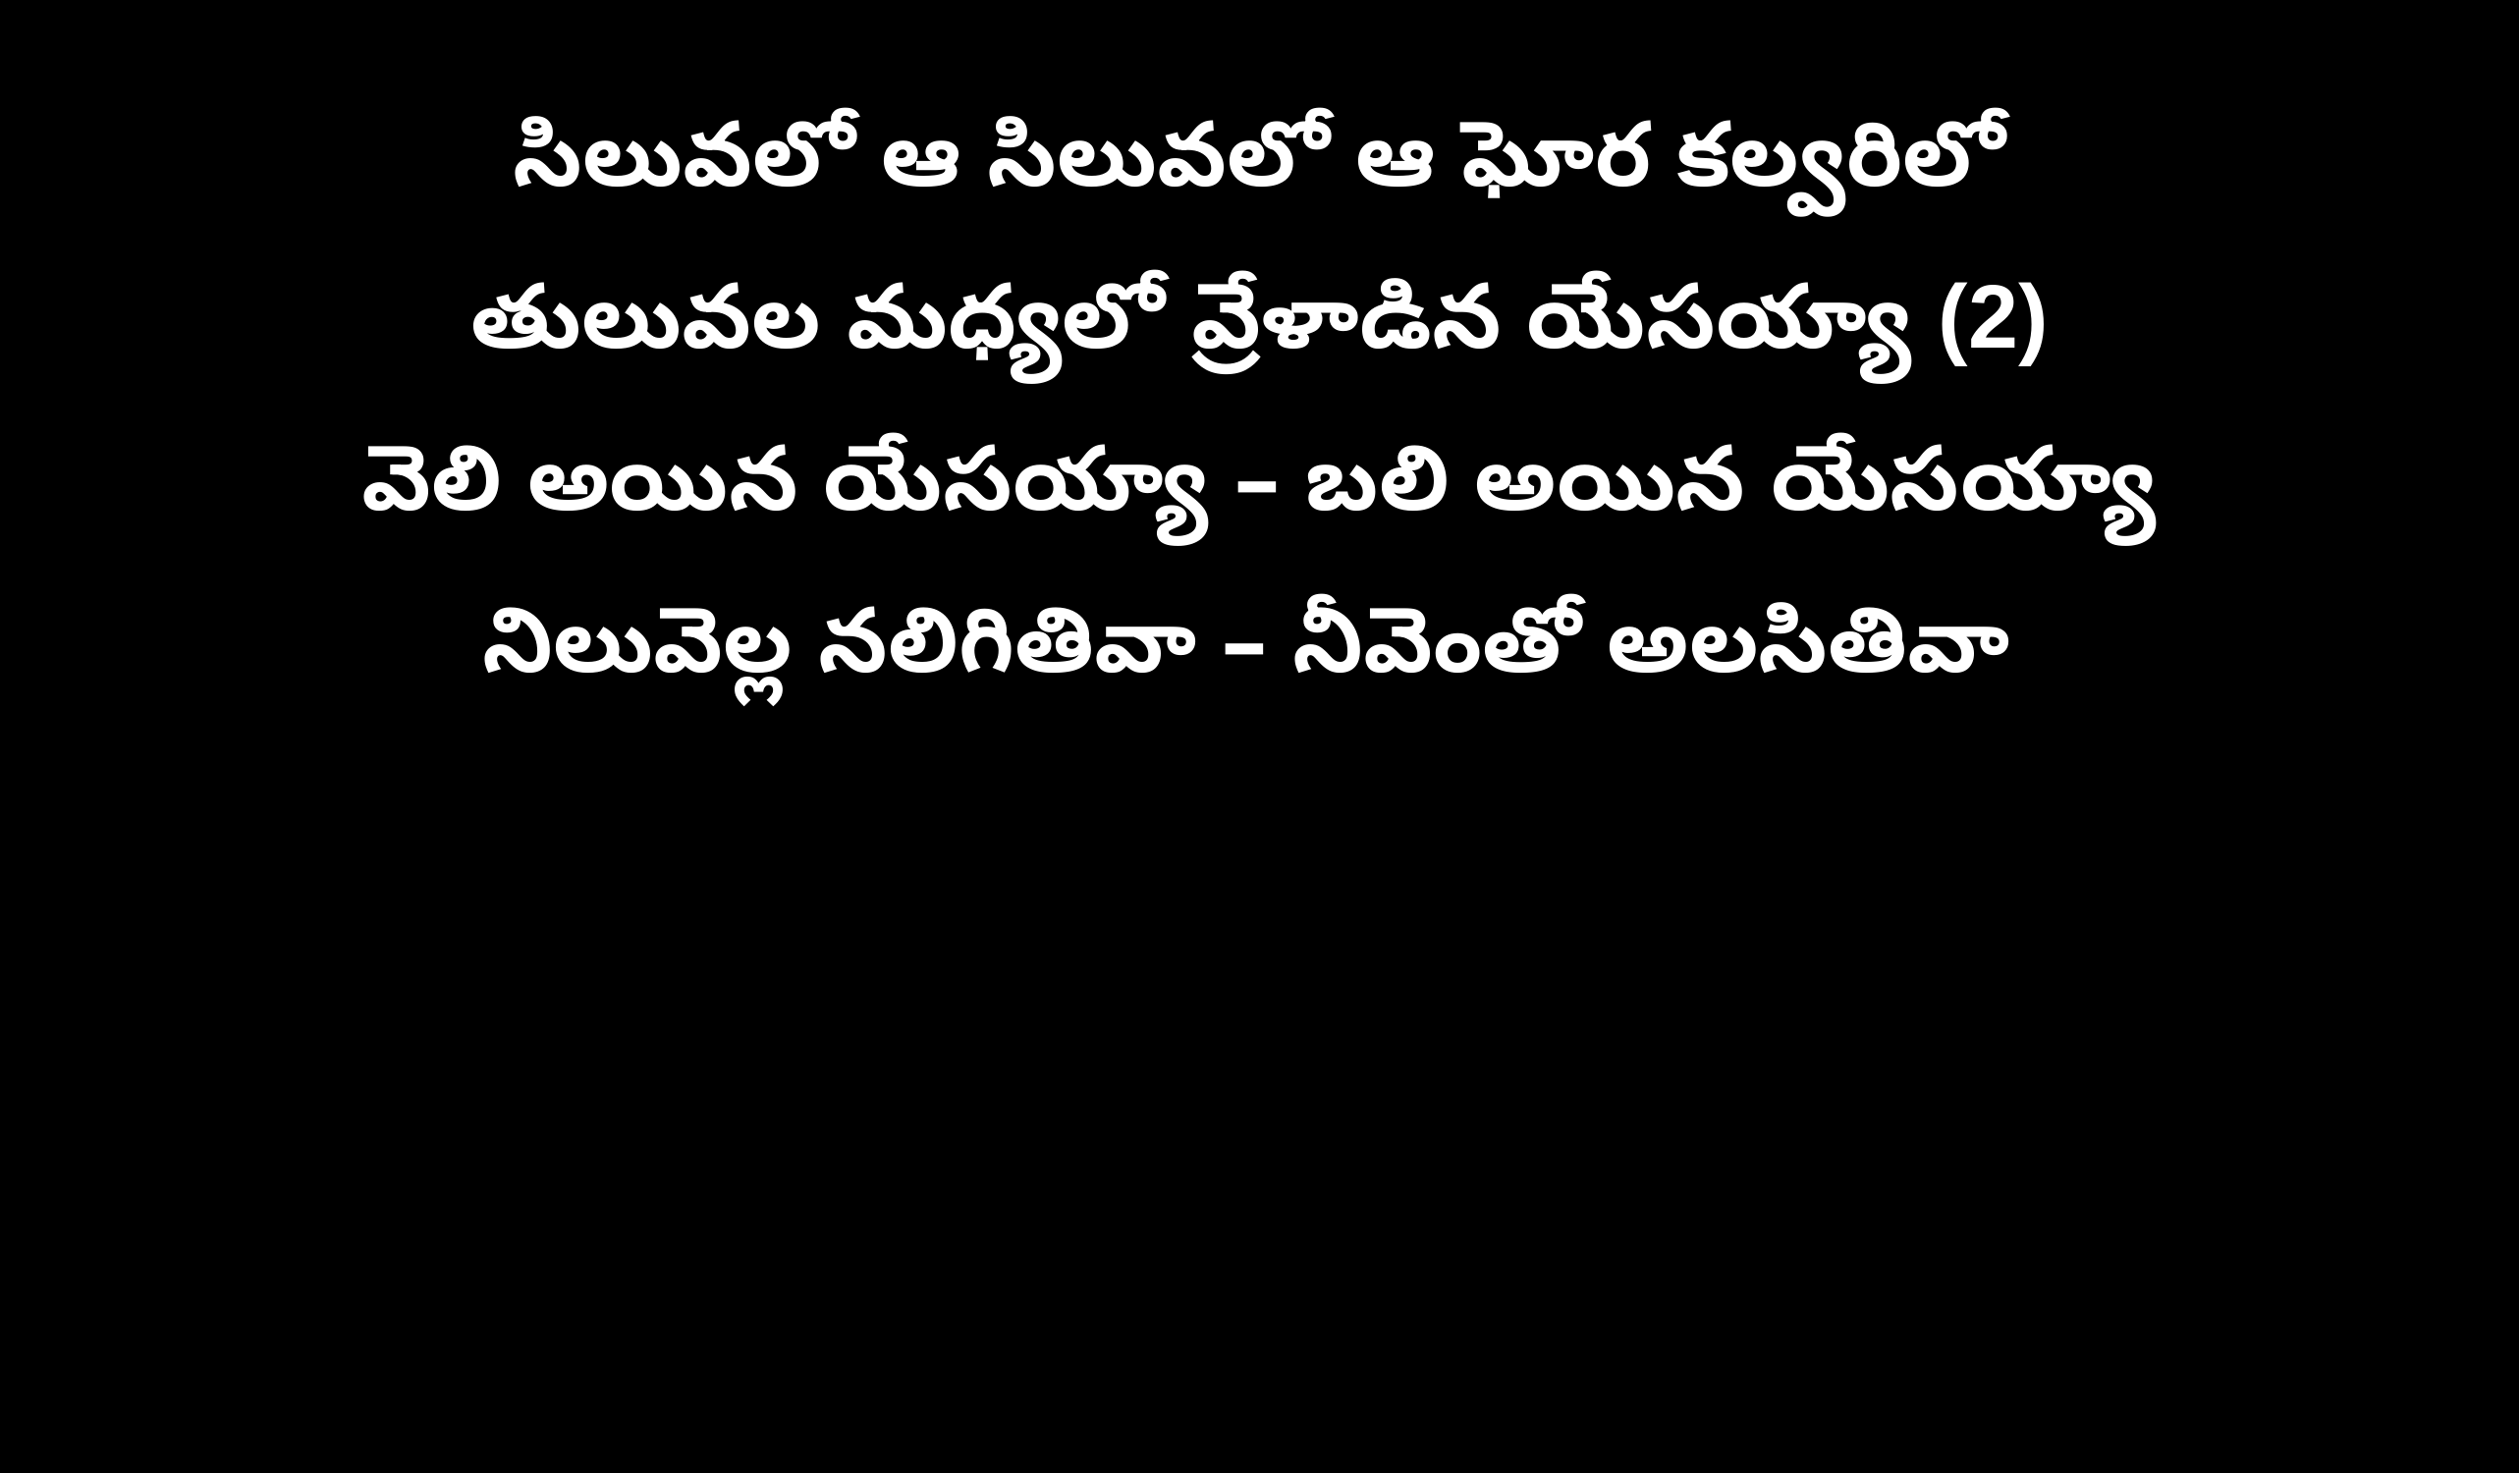

సిలువలో ఆ సిలువలో ఆ ఘోర కల్వరిలో
తులువల మధ్యలో వ్రేళాడిన యేసయ్యా (2)
వెలి అయిన యేసయ్యా – బలి అయిన యేసయ్యా
నిలువెల్ల నలిగితివా – నీవెంతో అలసితివా